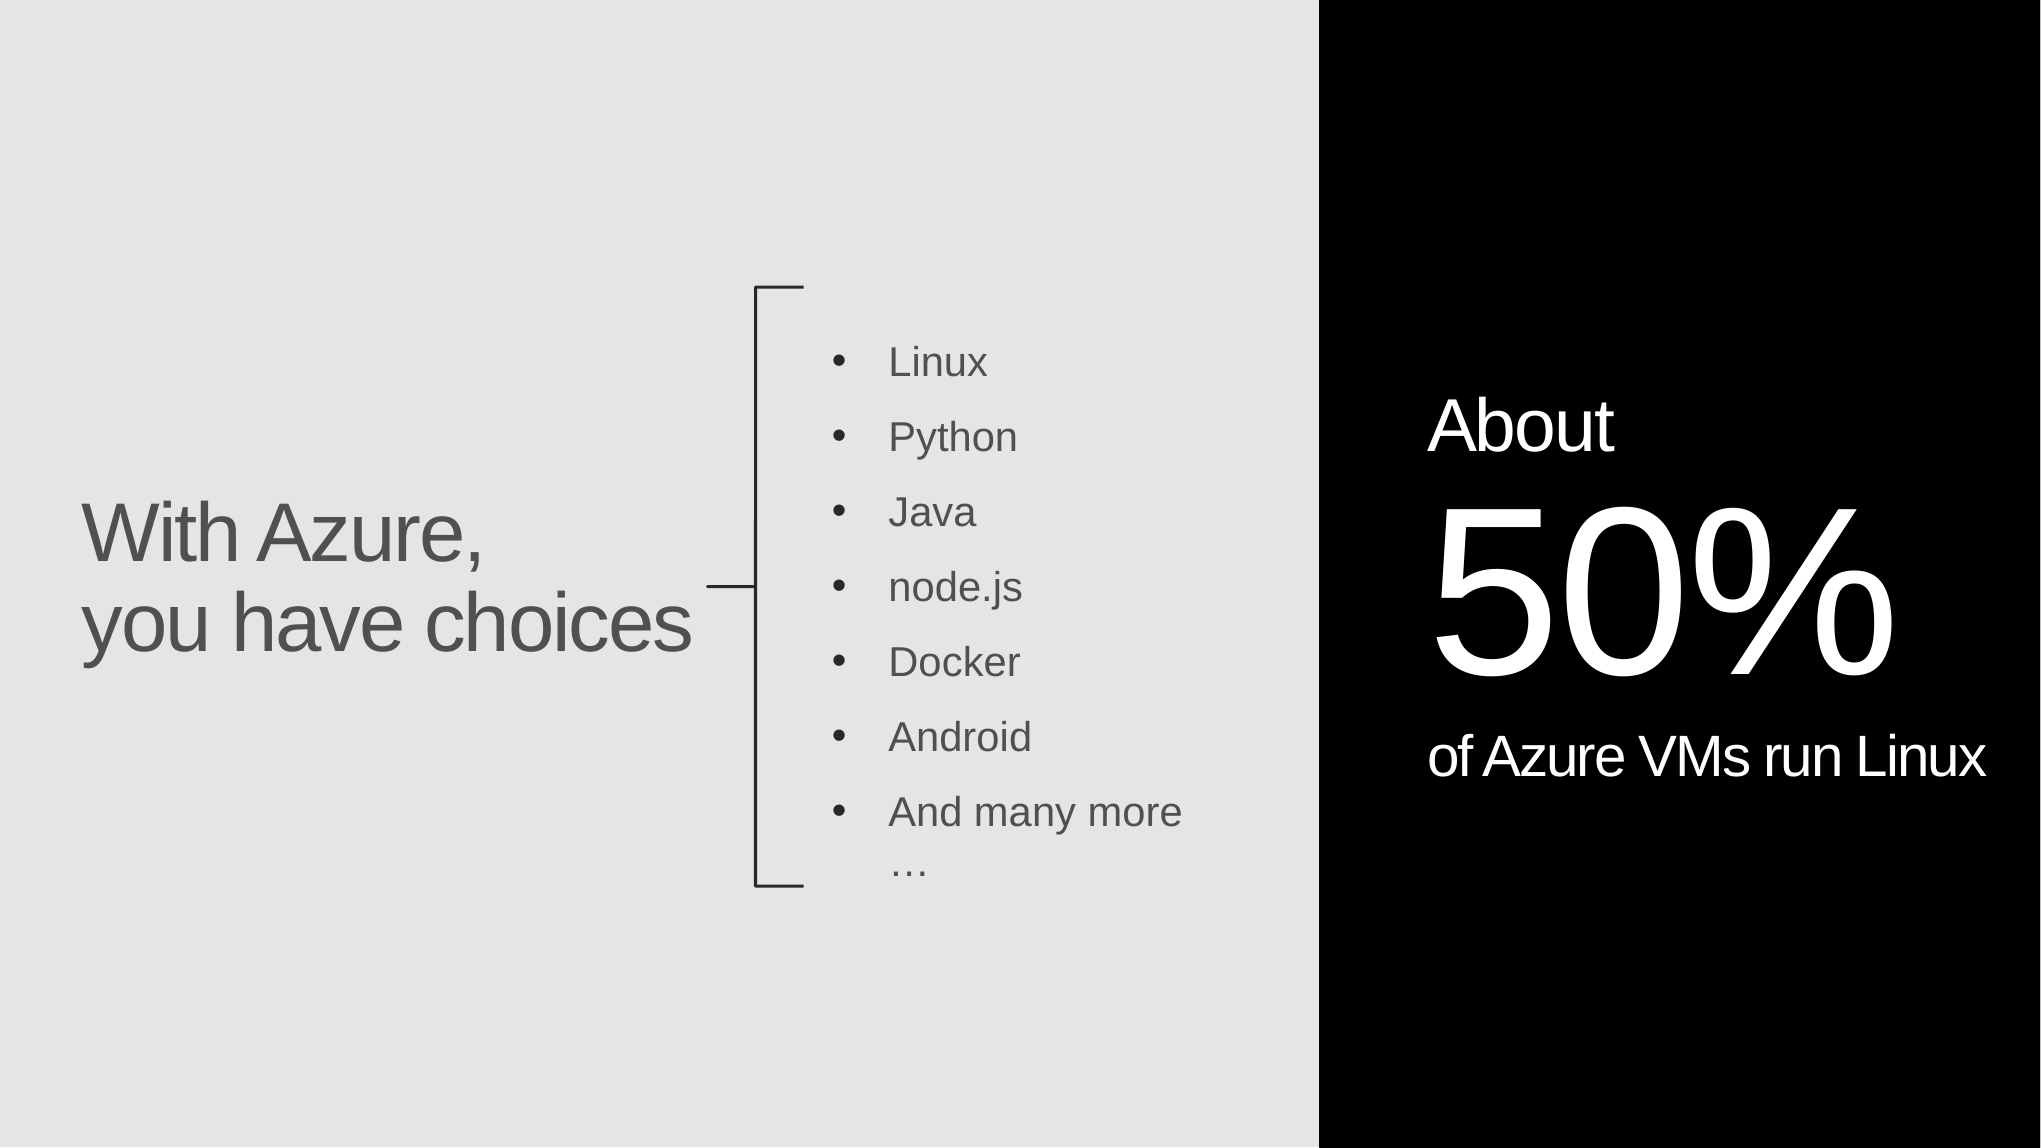

Linux
Python
Java
node.js
Docker
Android
And many more …
About
50%
of Azure VMs run Linux
With Azure,
you have choices